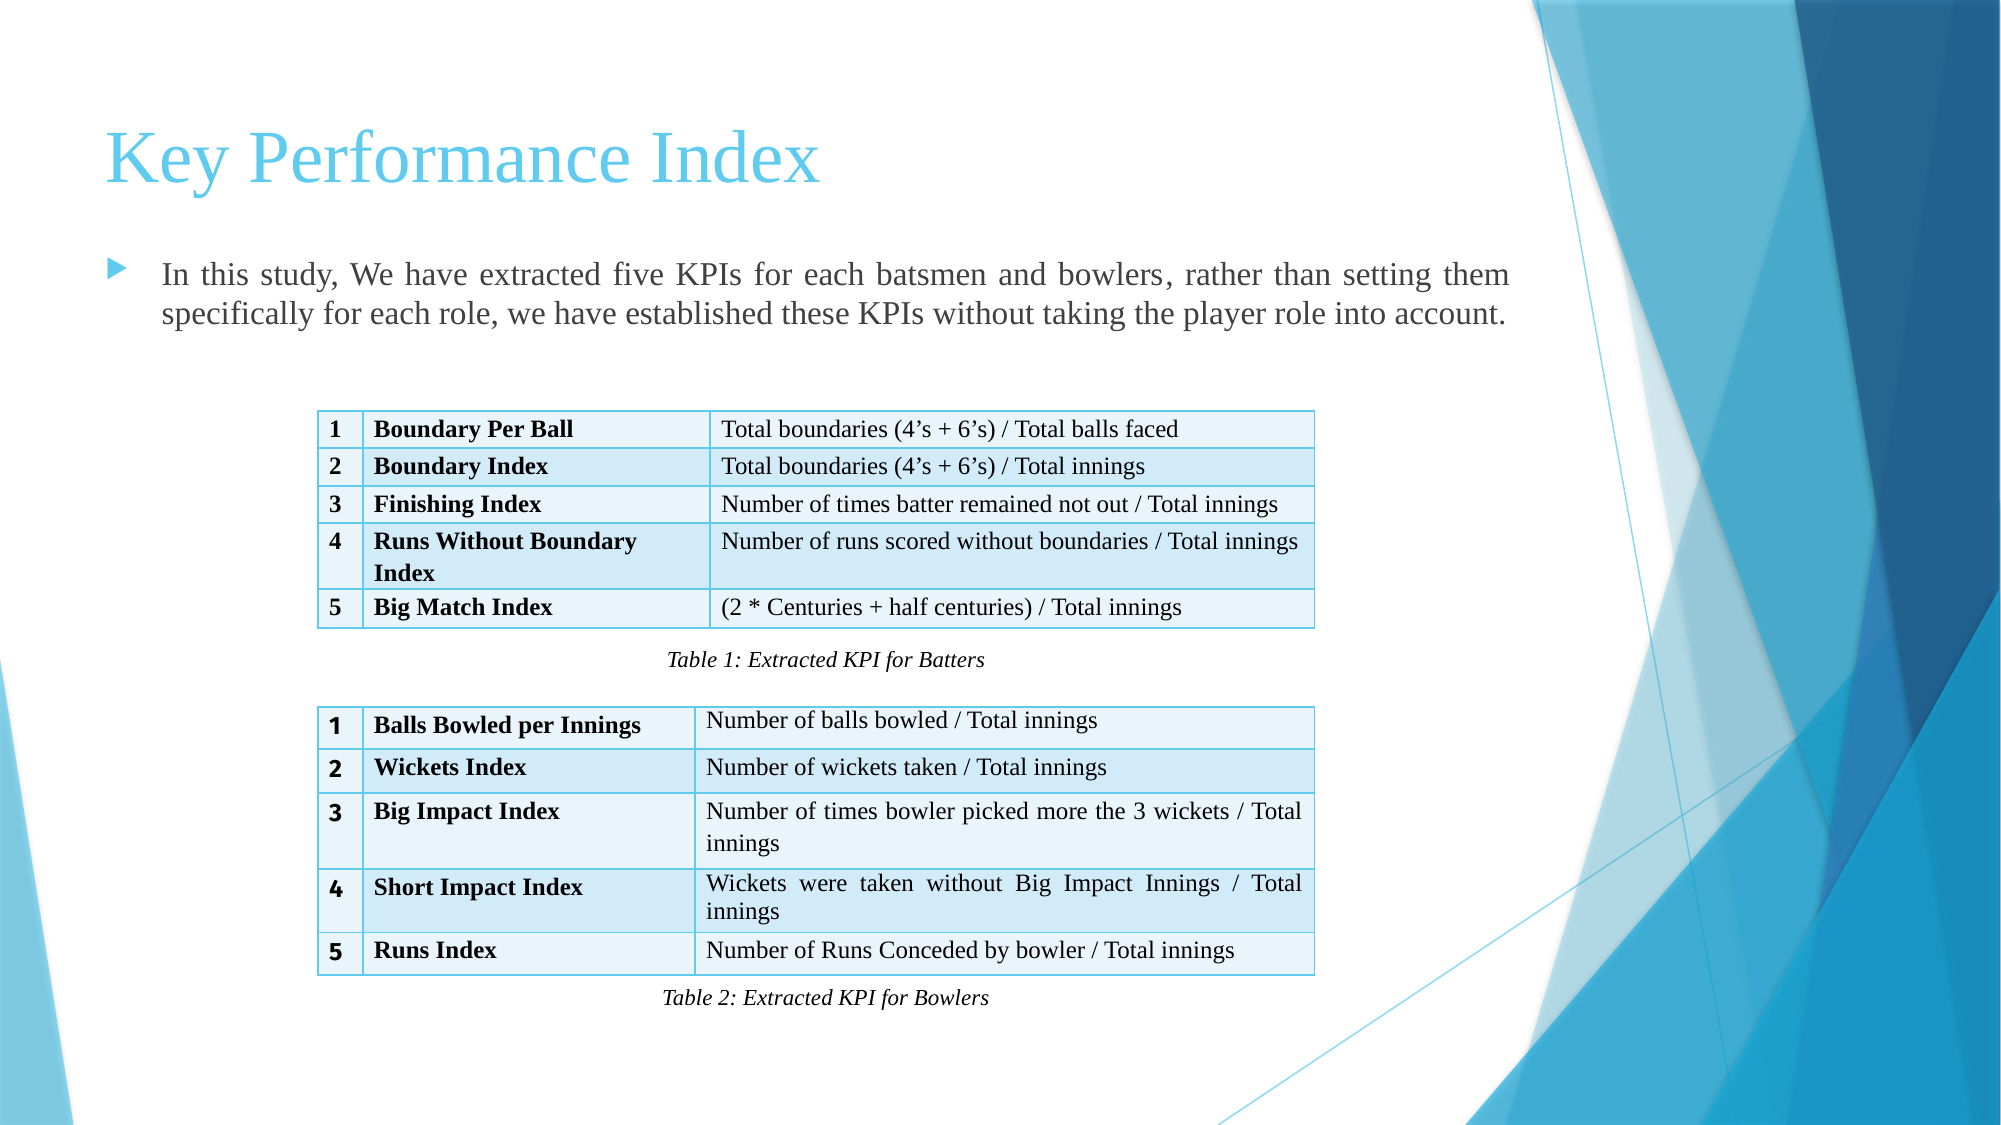

# Key Performance Index
In this study, We have extracted five KPIs for each batsmen and bowlers, rather than setting them specifically for each role, we have established these KPIs without taking the player role into account.

| 1 | Boundary Per Ball | Total boundaries (4’s + 6’s) / Total balls faced |
| --- | --- | --- |
| 2 | Boundary Index | Total boundaries (4’s + 6’s) / Total innings |
| 3 | Finishing Index | Number of times batter remained not out / Total innings |
| 4 | Runs Without Boundary Index | Number of runs scored without boundaries / Total innings |
| 5 | Big Match Index | (2 \* Centuries + half centuries) / Total innings |
Table 1: Extracted KPI for Batters
| 1 | Balls Bowled per Innings | Number of balls bowled / Total innings |
| --- | --- | --- |
| 2 | Wickets Index | Number of wickets taken / Total innings |
| 3 | Big Impact Index | Number of times bowler picked more the 3 wickets / Total innings |
| 4 | Short Impact Index | Wickets were taken without Big Impact Innings / Total innings |
| 5 | Runs Index | Number of Runs Conceded by bowler / Total innings |
Table 2: Extracted KPI for Bowlers